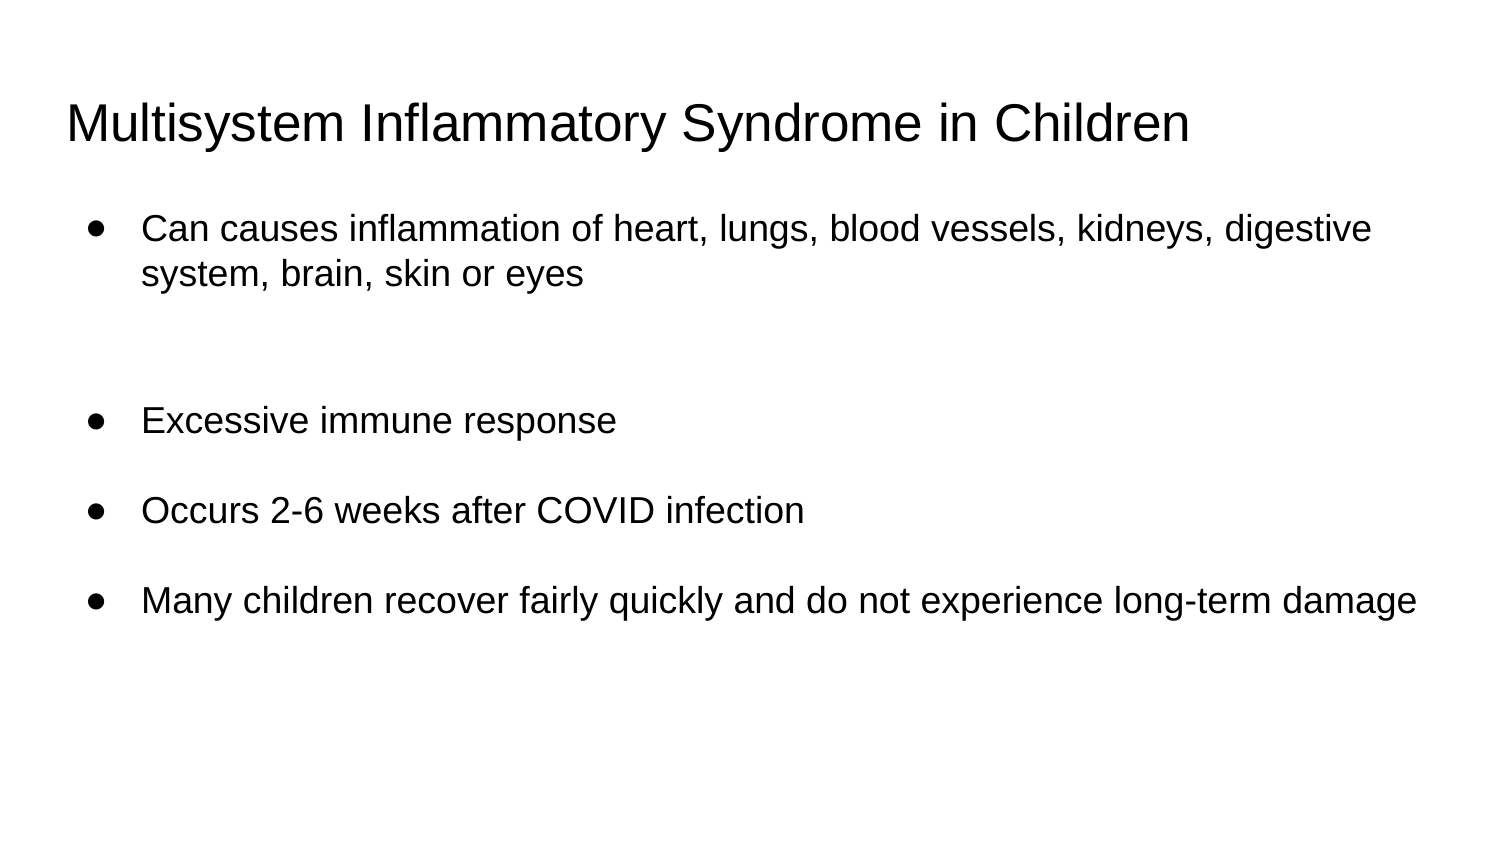

# Multisystem Inflammatory Syndrome in Children
Can causes inflammation of heart, lungs, blood vessels, kidneys, digestive system, brain, skin or eyes

Excessive immune response
Occurs 2-6 weeks after COVID infection
Many children recover fairly quickly and do not experience long-term damage